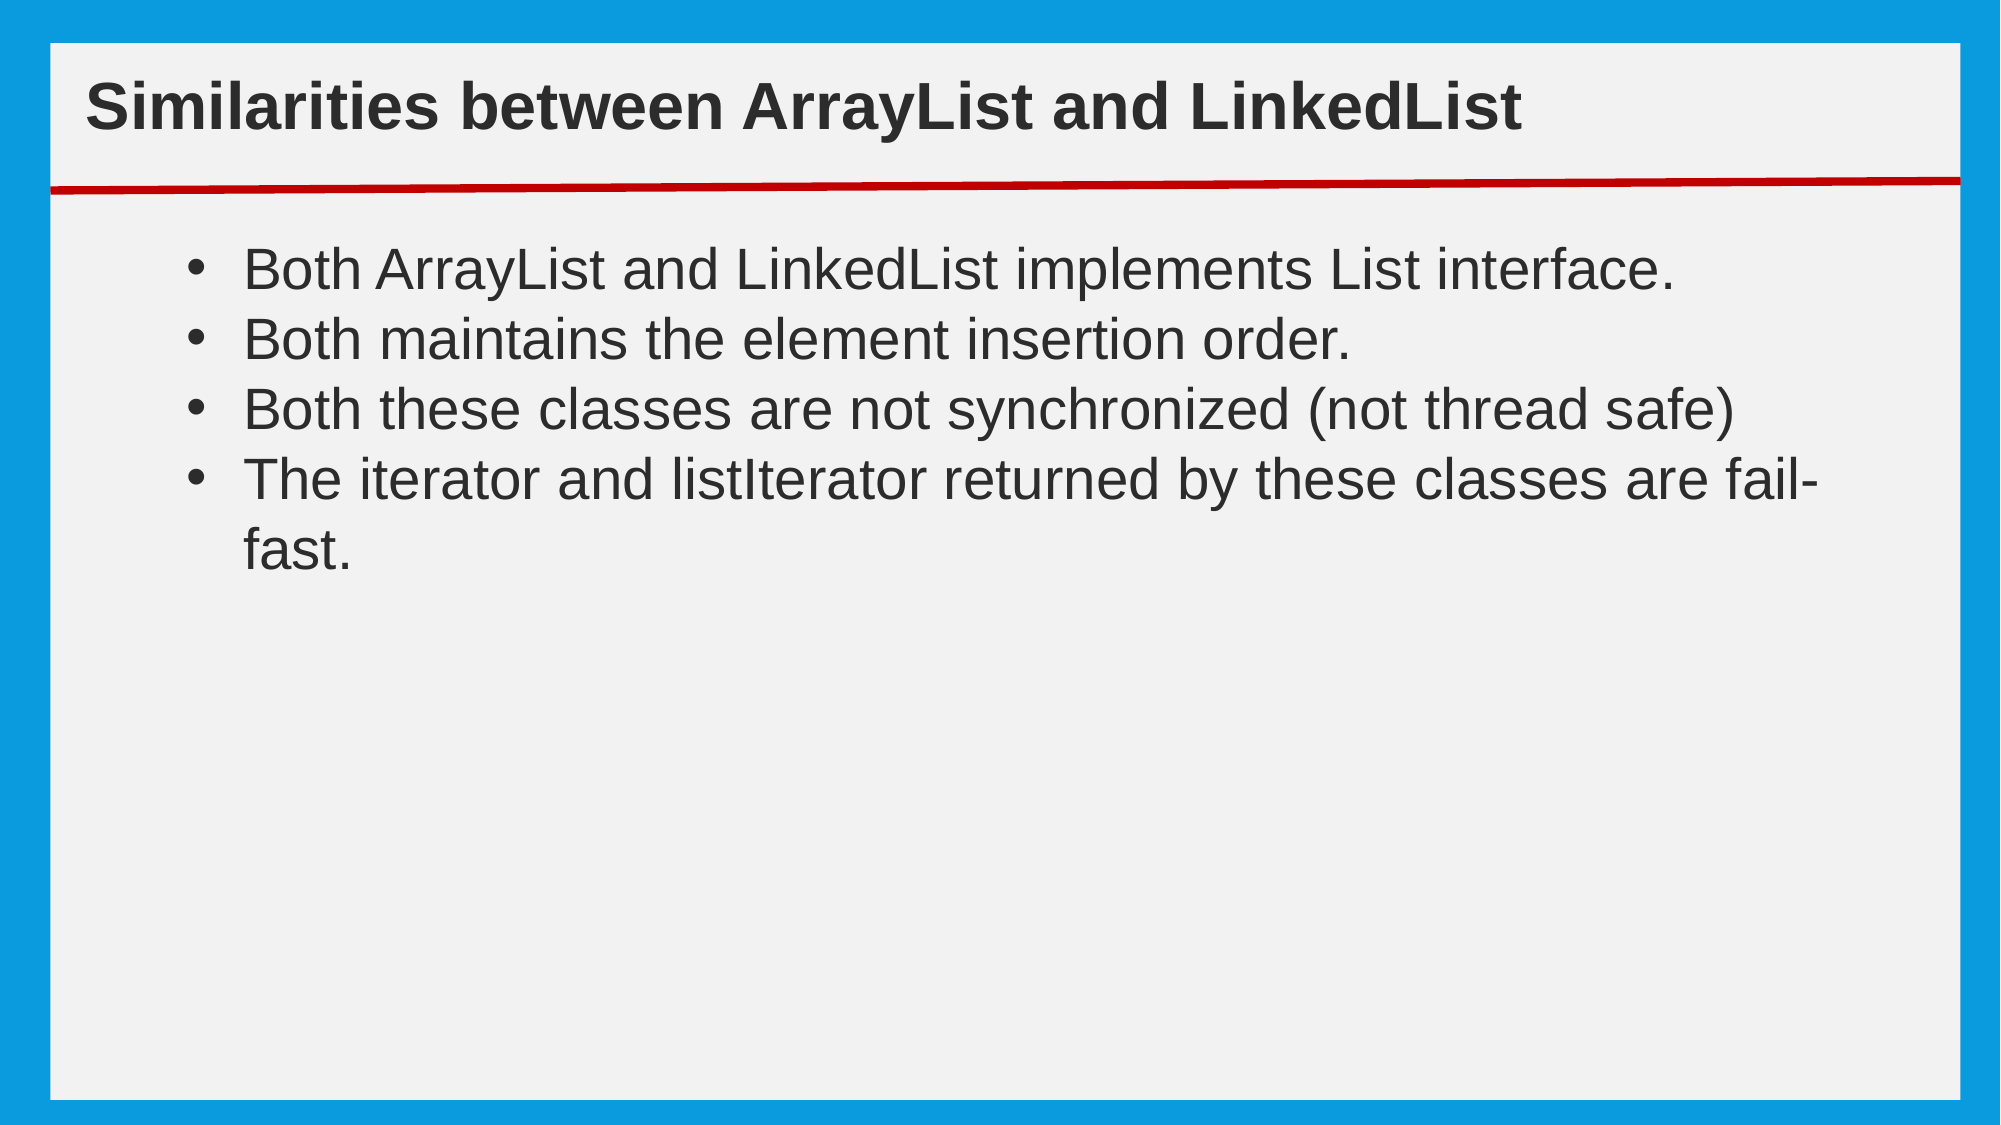

# exceptions
Similarities between ArrayList and LinkedList

Both ArrayList and LinkedList implements List interface.
Both maintains the element insertion order.
Both these classes are not synchronized (not thread safe)
The iterator and listIterator returned by these classes are fail-fast.